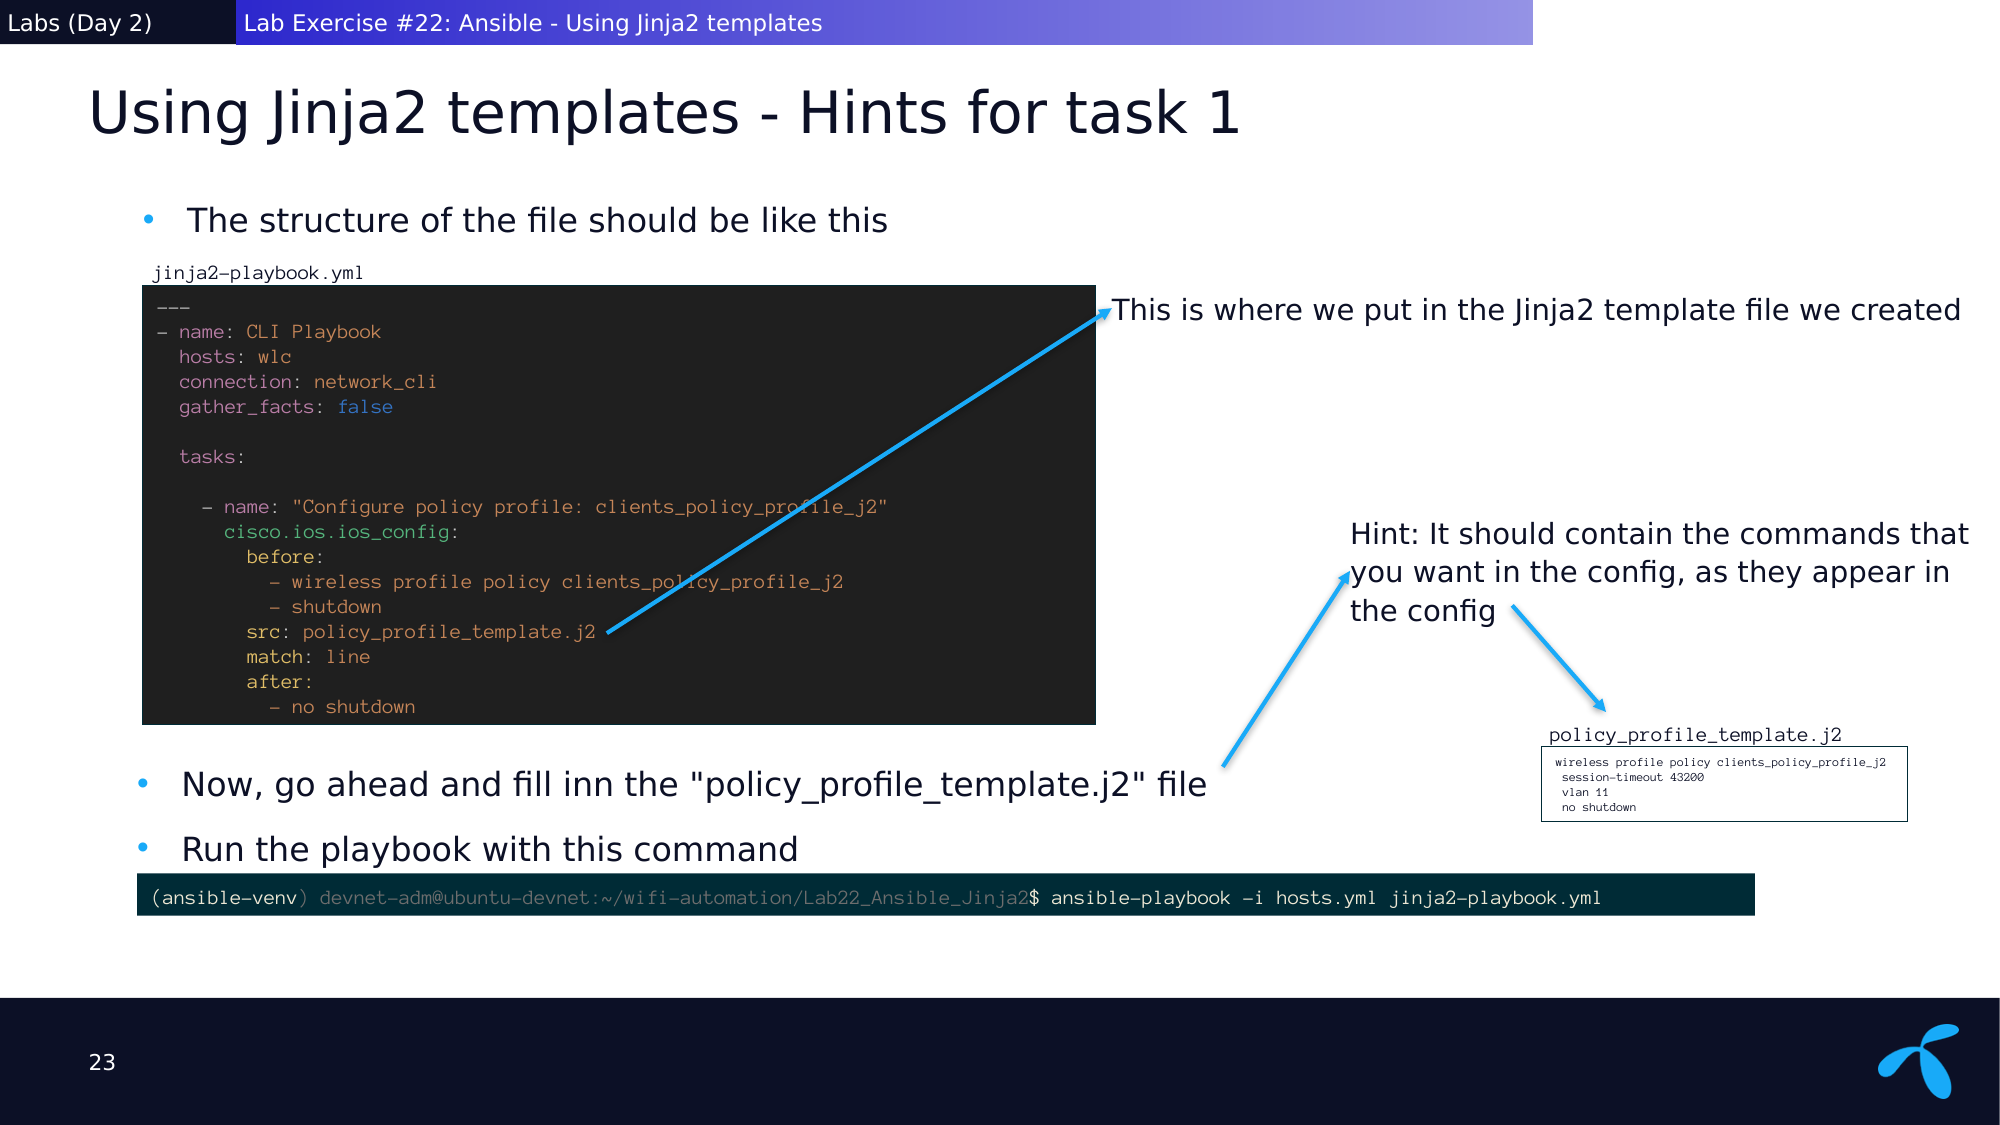

Labs (Day 2)
 Lab Exercise #22: Ansible - Using Jinja2 templates
# Using Jinja2 templates - Hints for task 1
The structure of the file should be like this
jinja2-playbook.yml
This is where we put in the Jinja2 template file we created
---
- name: CLI Playbook
  hosts: wlc
  connection: network_cli
  gather_facts: false

  tasks:

    - name: "Configure policy profile: clients_policy_profile_j2"
      cisco.ios.ios_config:
        before:
          - wireless profile policy clients_policy_profile_j2
          - shutdown
        src: policy_profile_template.j2
        match: line
        after:
          - no shutdown
Hint: It should contain the commands that you want in the config, as they appear in the config
policy_profile_template.j2
Now, go ahead and fill inn the "policy_profile_template.j2" file
Run the playbook with this command
wireless profile policy clients_policy_profile_j2
 session-timeout 43200
 vlan 11
 no shutdown
(ansible-venv) devnet-adm@ubuntu-devnet:~/wifi-automation/Lab22_Ansible_Jinja2$ ansible-playbook -i hosts.yml jinja2-playbook.yml
23